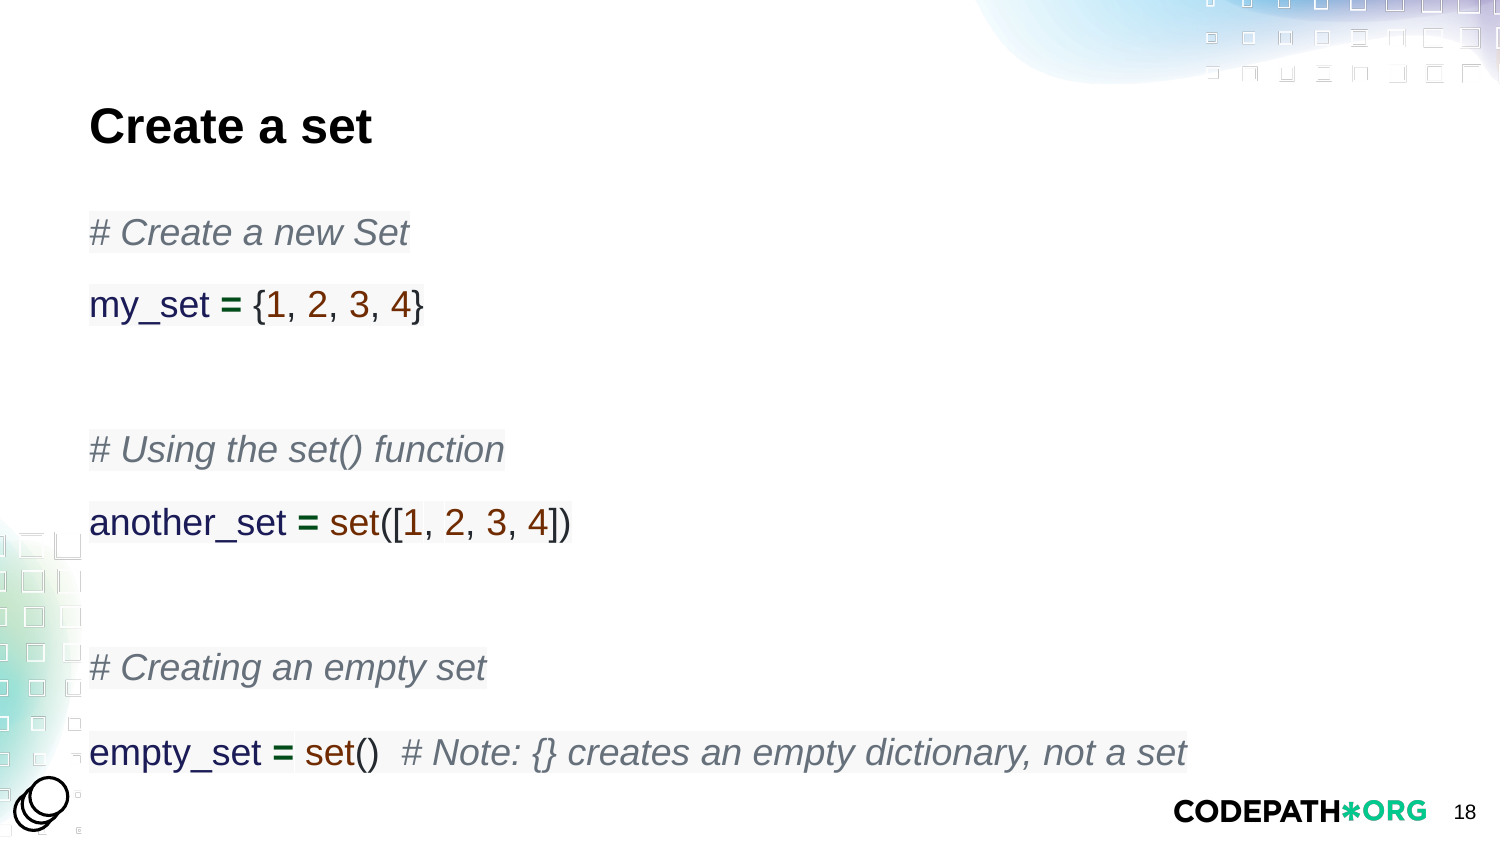

# Create a set
# Create a new Set
my_set = {1, 2, 3, 4}

# Using the set() function
another_set = set([1, 2, 3, 4])

# Creating an empty set
empty_set = set()  # Note: {} creates an empty dictionary, not a set

18